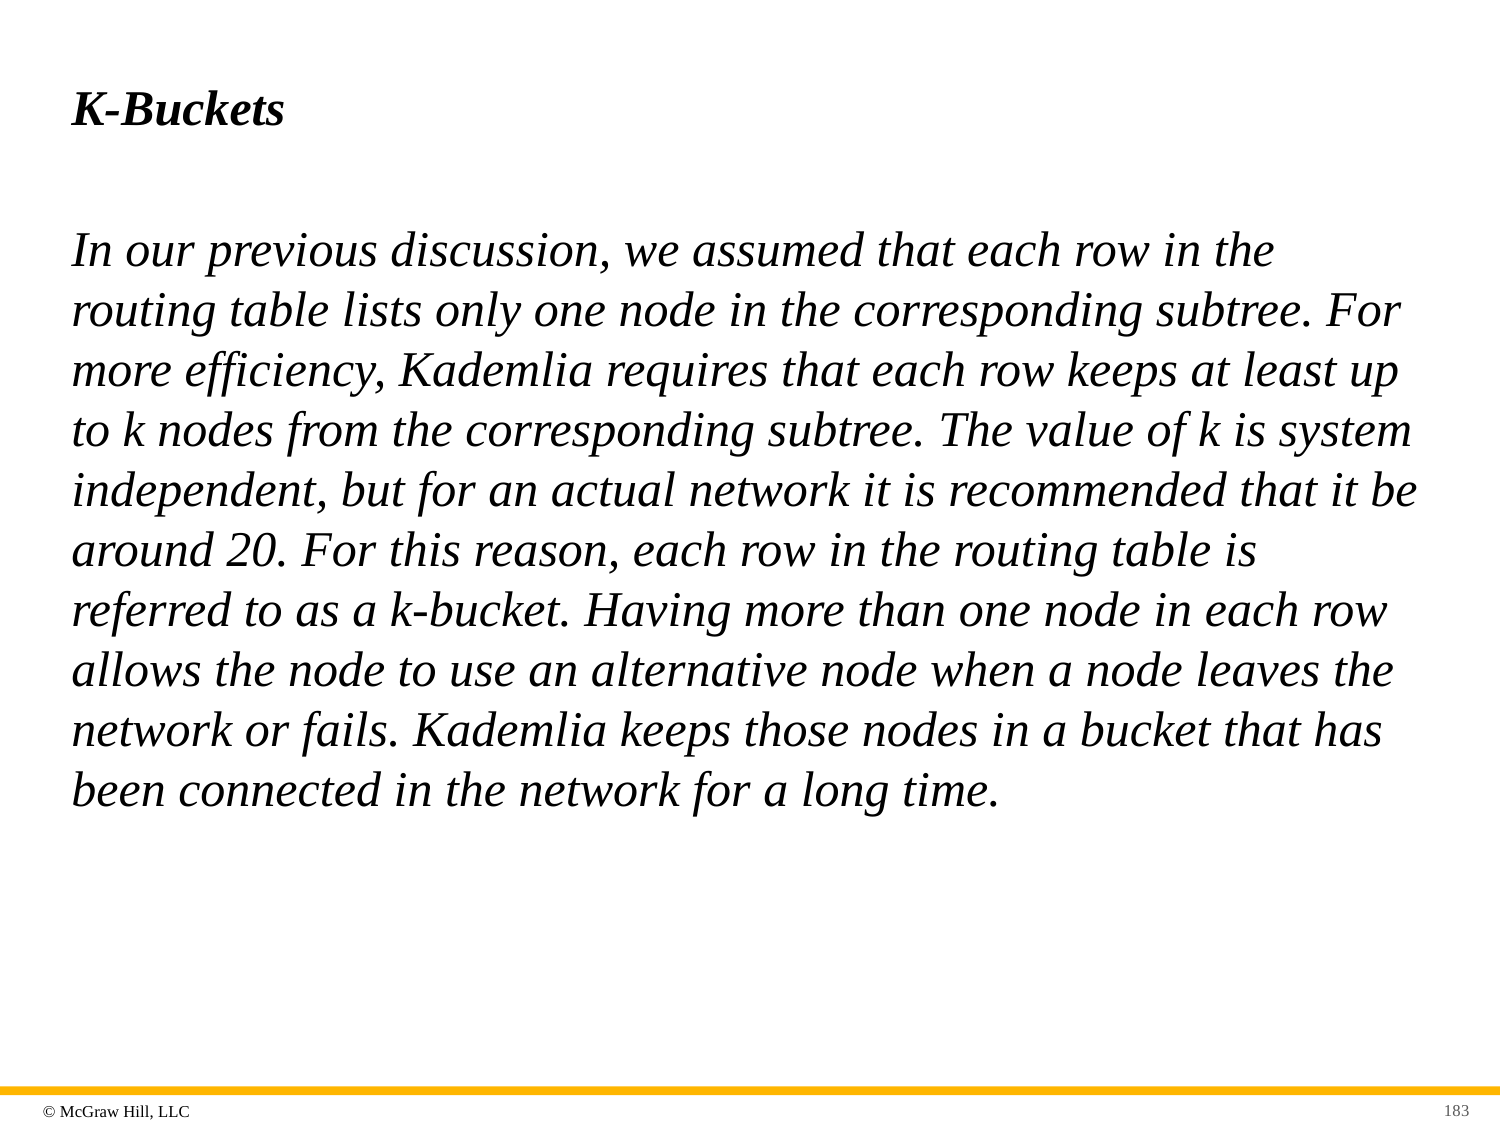

# K-Buckets
In our previous discussion, we assumed that each row in the routing table lists only one node in the corresponding subtree. For more efficiency, Kademlia requires that each row keeps at least up to k nodes from the corresponding subtree. The value of k is system independent, but for an actual network it is recommended that it be around 20. For this reason, each row in the routing table is referred to as a k-bucket. Having more than one node in each row allows the node to use an alternative node when a node leaves the network or fails. Kademlia keeps those nodes in a bucket that has been connected in the network for a long time.
183